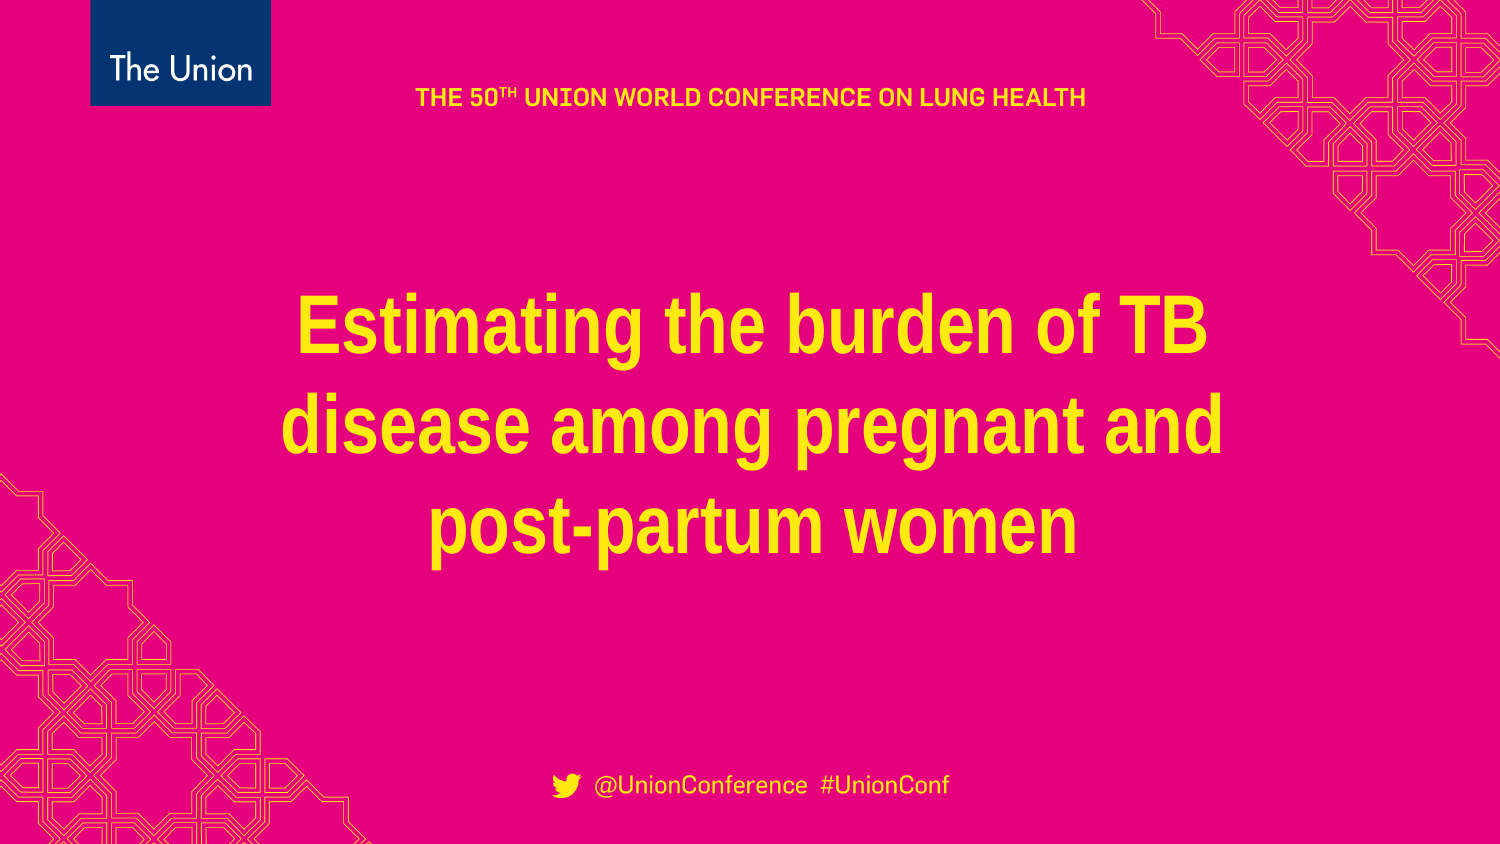

Estimating the burden of TB disease among pregnant and post-partum women